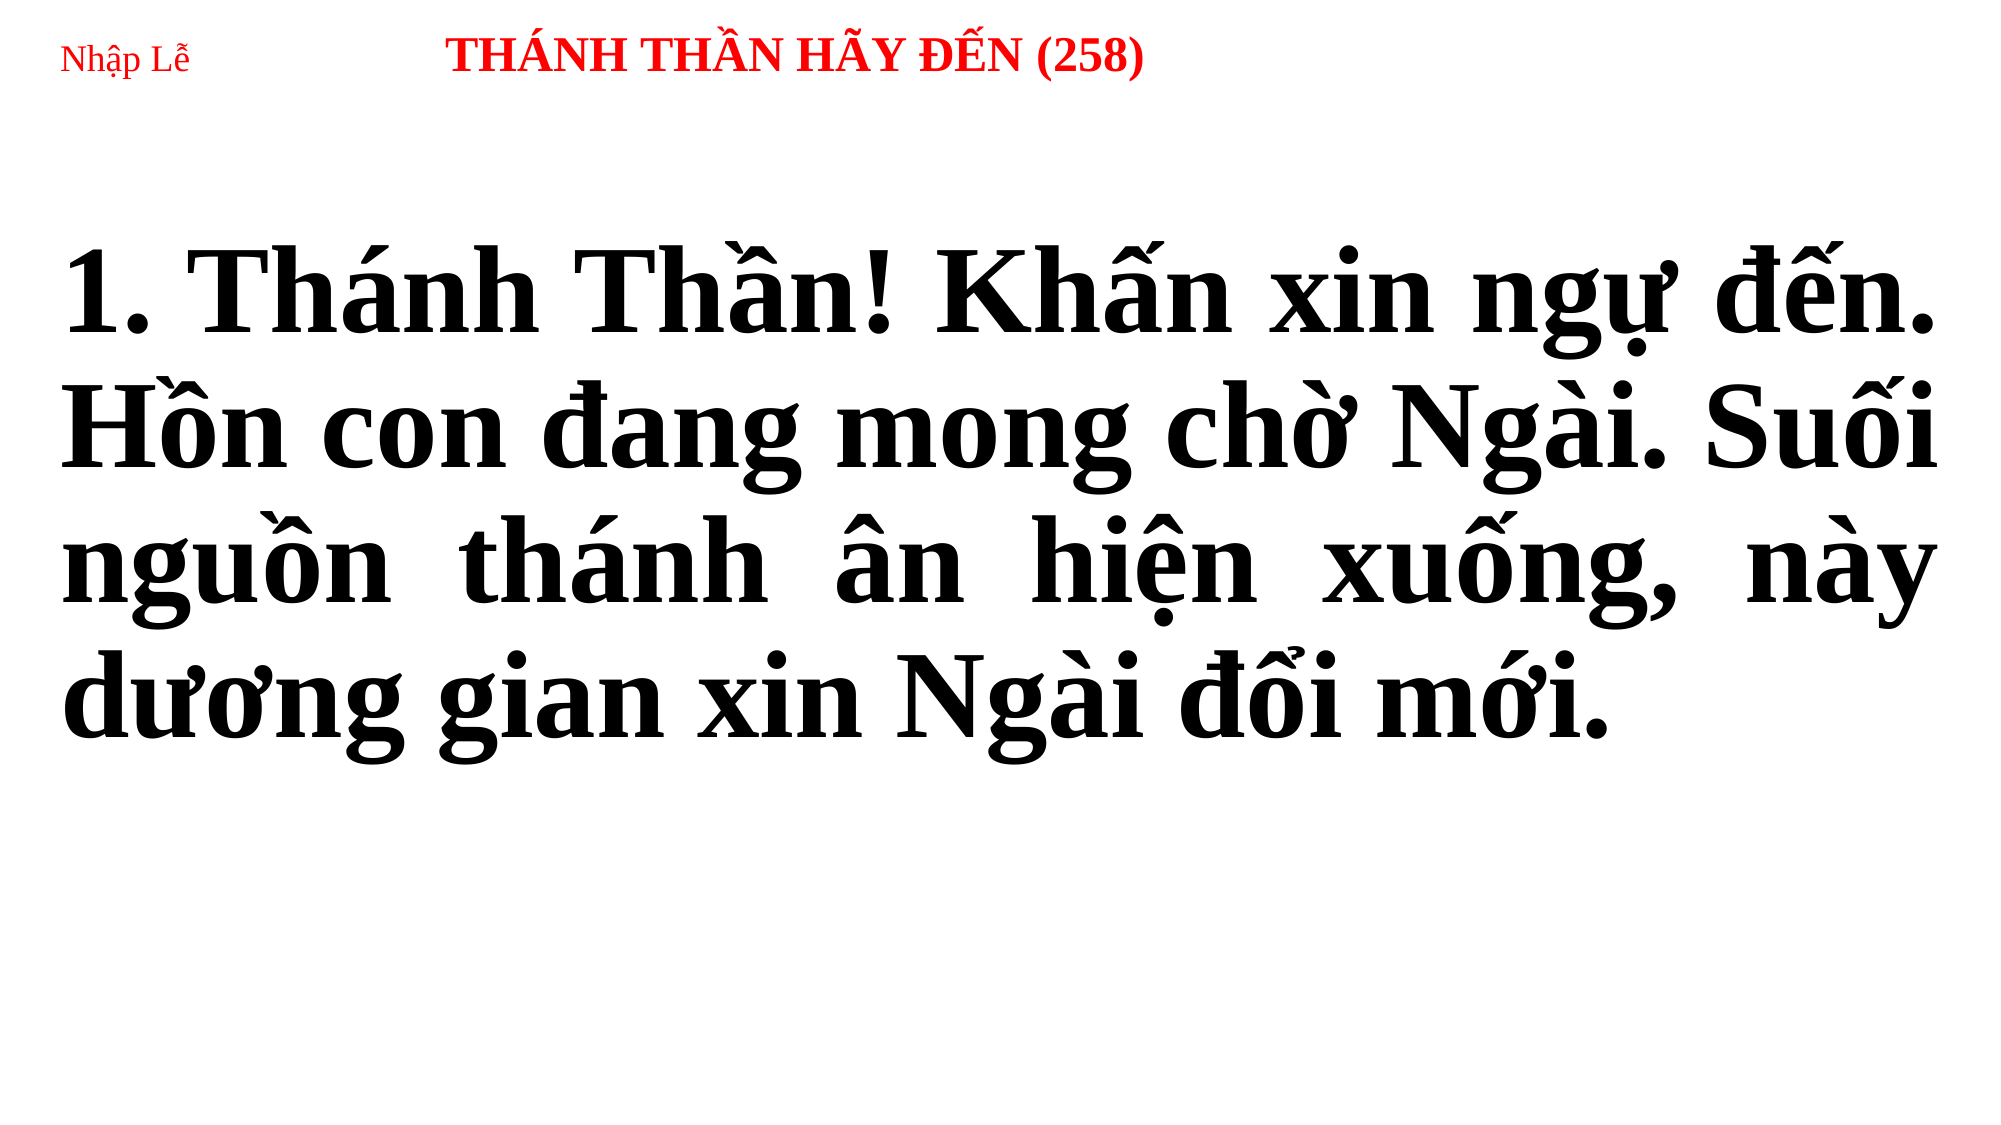

# Nhập Lễ              	         THÁNH THẦN HÃY ĐẾN (258)
1. Thánh Thần! Khấn xin ngự đến. Hồn con đang mong chờ Ngài. Suối nguồn thánh ân hiện xuống, này dương gian xin Ngài đổi mới.